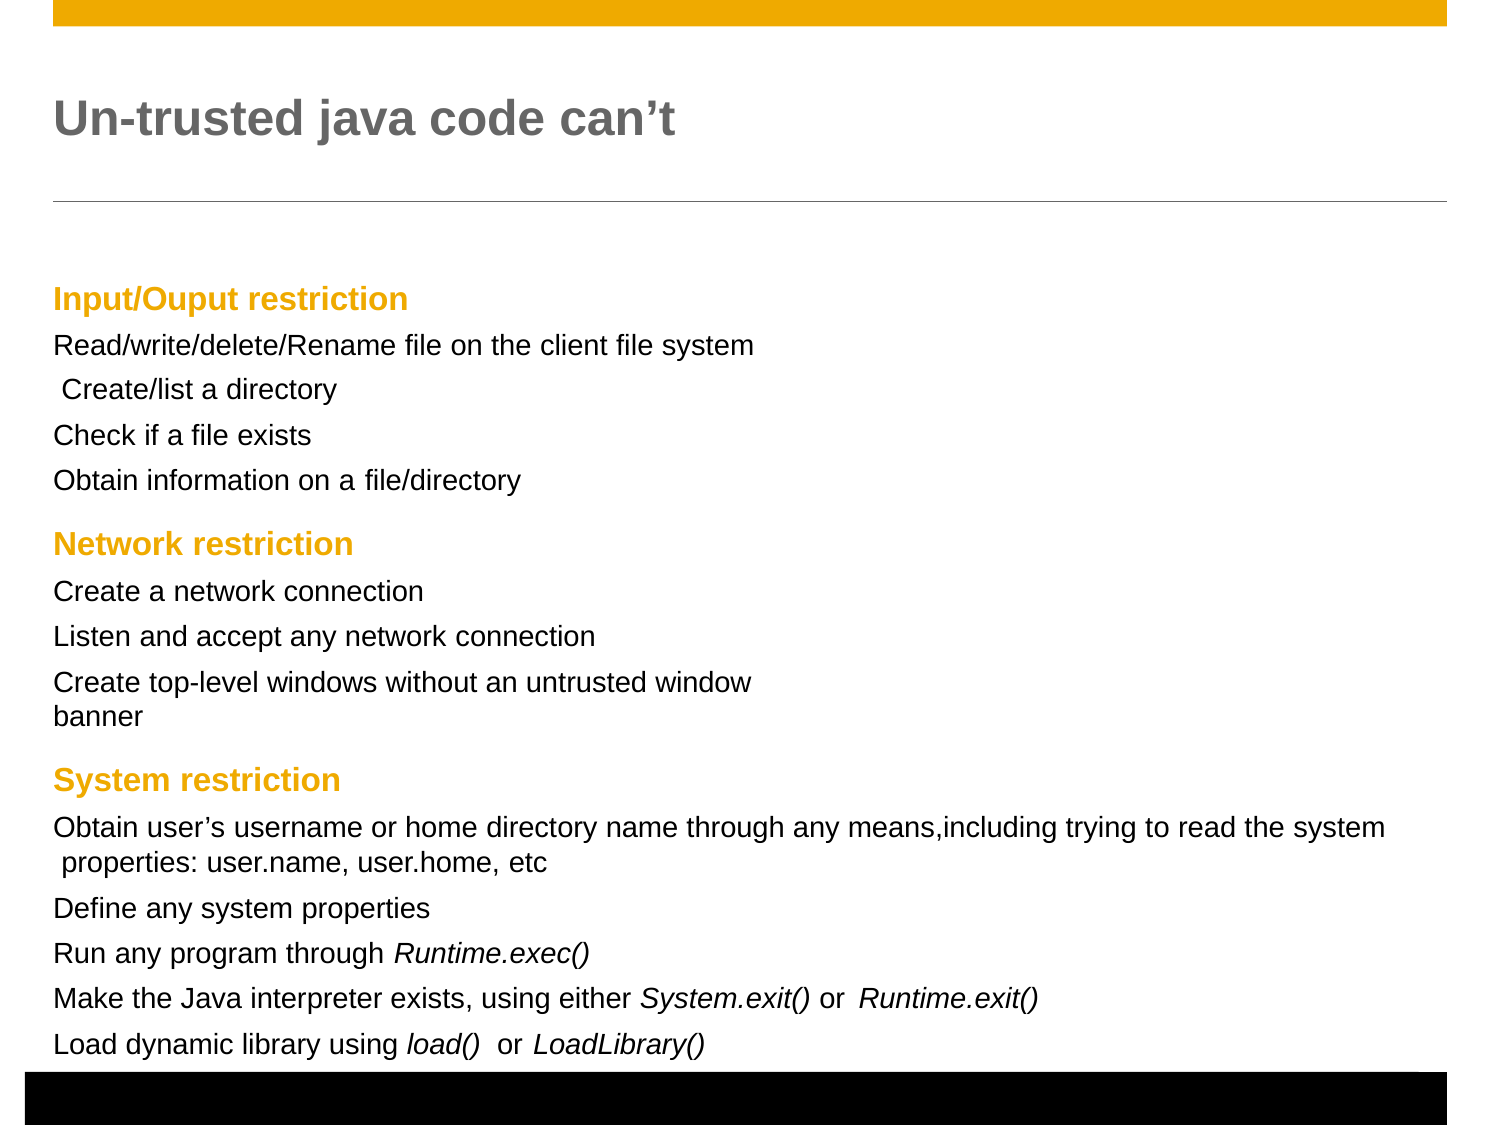

# Un-trusted java code can’t

Input/Ouput restriction  Read/write/delete/Rename file on the client file system  Create/list a directory
Check if a file exists
Obtain information on a file/directory
Network restriction
Create a network connection
Listen and accept any network connection
Create top-level windows without an untrusted window banner
System restriction
Obtain user’s username or home directory name through any means,including trying to read the system  properties: user.name, user.home, etc
Define any system properties
Run any program through Runtime.exec()
Make the Java interpreter exists, using either System.exit() or Runtime.exit()
Load dynamic library using load()  or LoadLibrary()
Specify any network control functions

©  2011 SAP AG. All rights reserved.